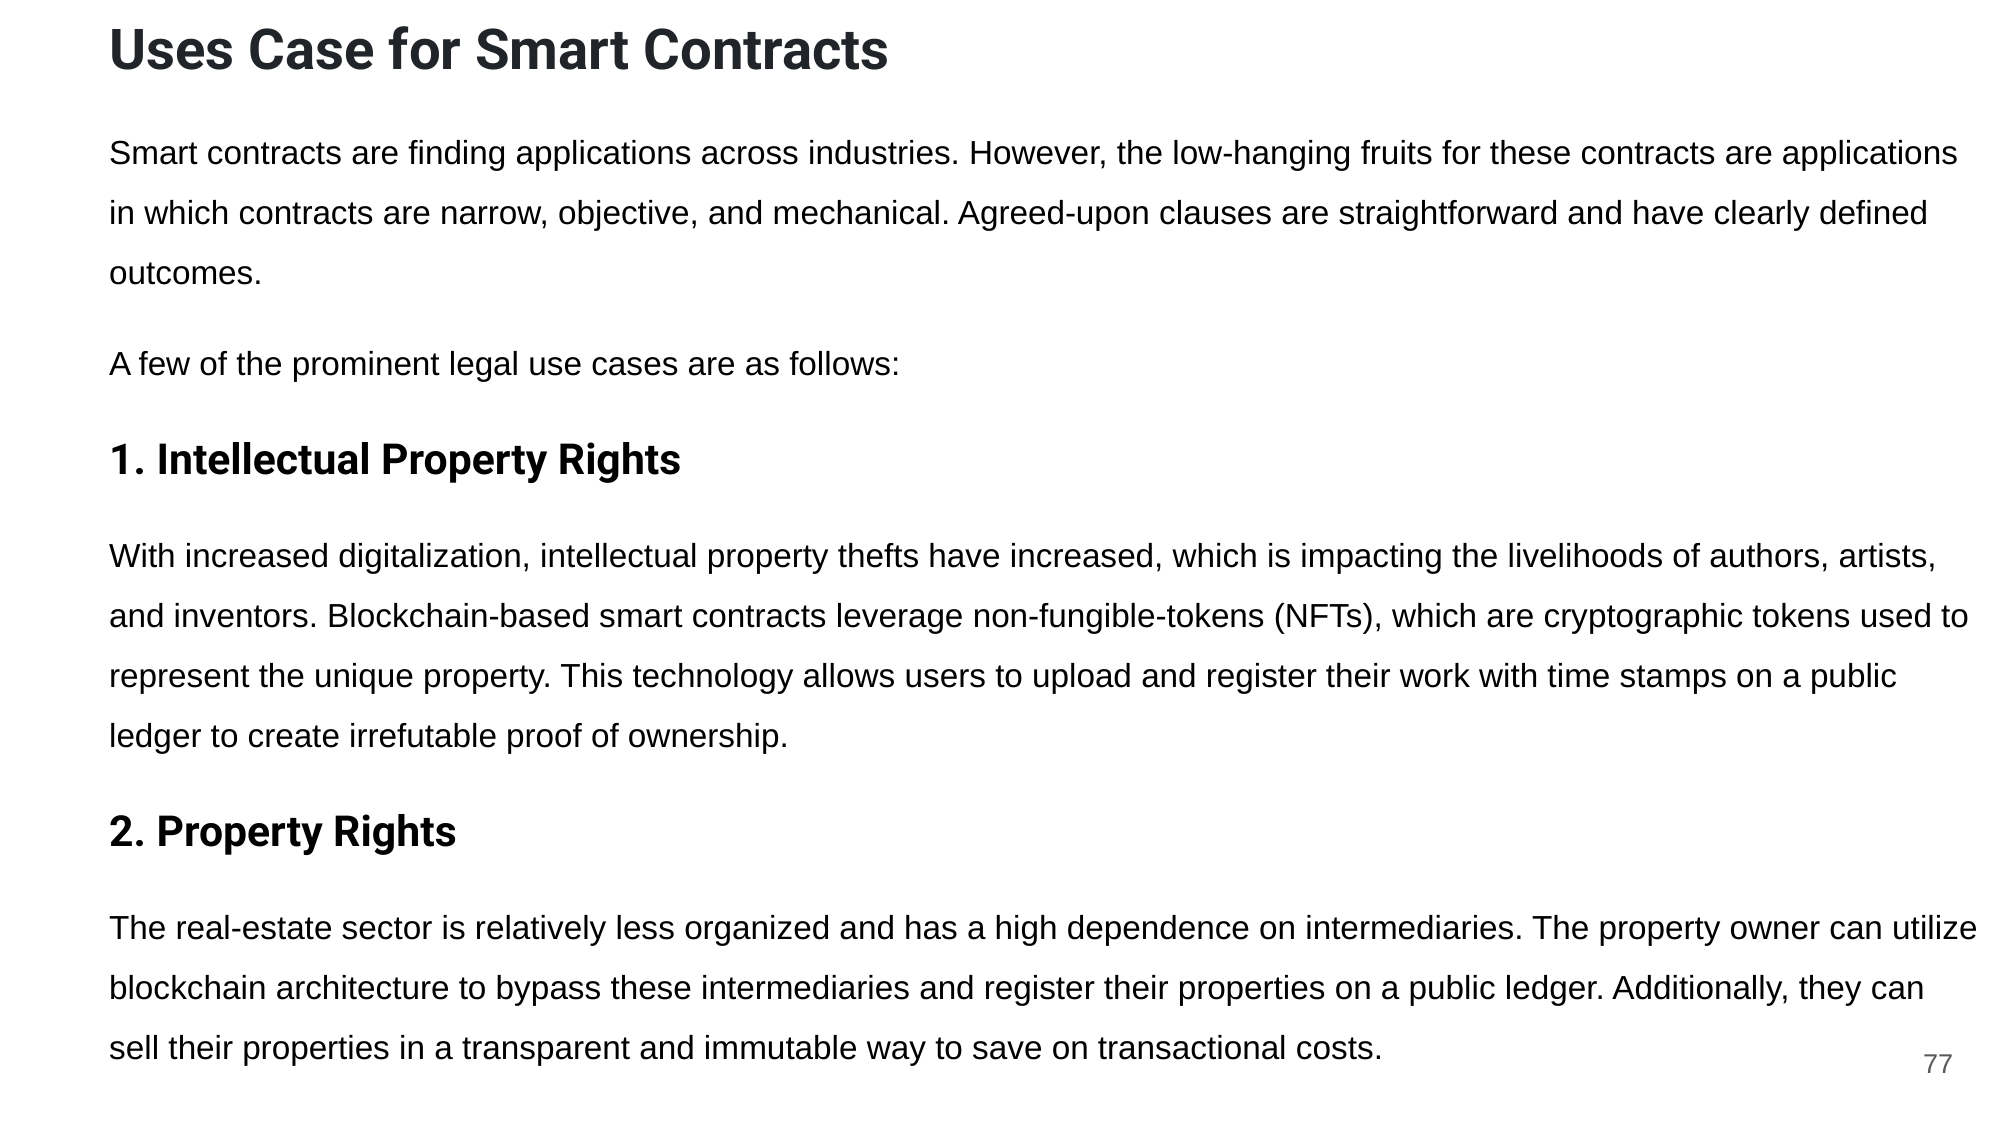

Uses Case for Smart Contracts
Smart contracts are finding applications across industries. However, the low-hanging fruits for these contracts are applications in which contracts are narrow, objective, and mechanical. Agreed-upon clauses are straightforward and have clearly defined outcomes.
A few of the prominent legal use cases are as follows:
1. Intellectual Property Rights
With increased digitalization, intellectual property thefts have increased, which is impacting the livelihoods of authors, artists, and inventors. Blockchain-based smart contracts leverage non-fungible-tokens (NFTs), which are cryptographic tokens used to represent the unique property. This technology allows users to upload and register their work with time stamps on a public ledger to create irrefutable proof of ownership.
2. Property Rights
The real-estate sector is relatively less organized and has a high dependence on intermediaries. The property owner can utilize blockchain architecture to bypass these intermediaries and register their properties on a public ledger. Additionally, they can sell their properties in a transparent and immutable way to save on transactional costs.

77